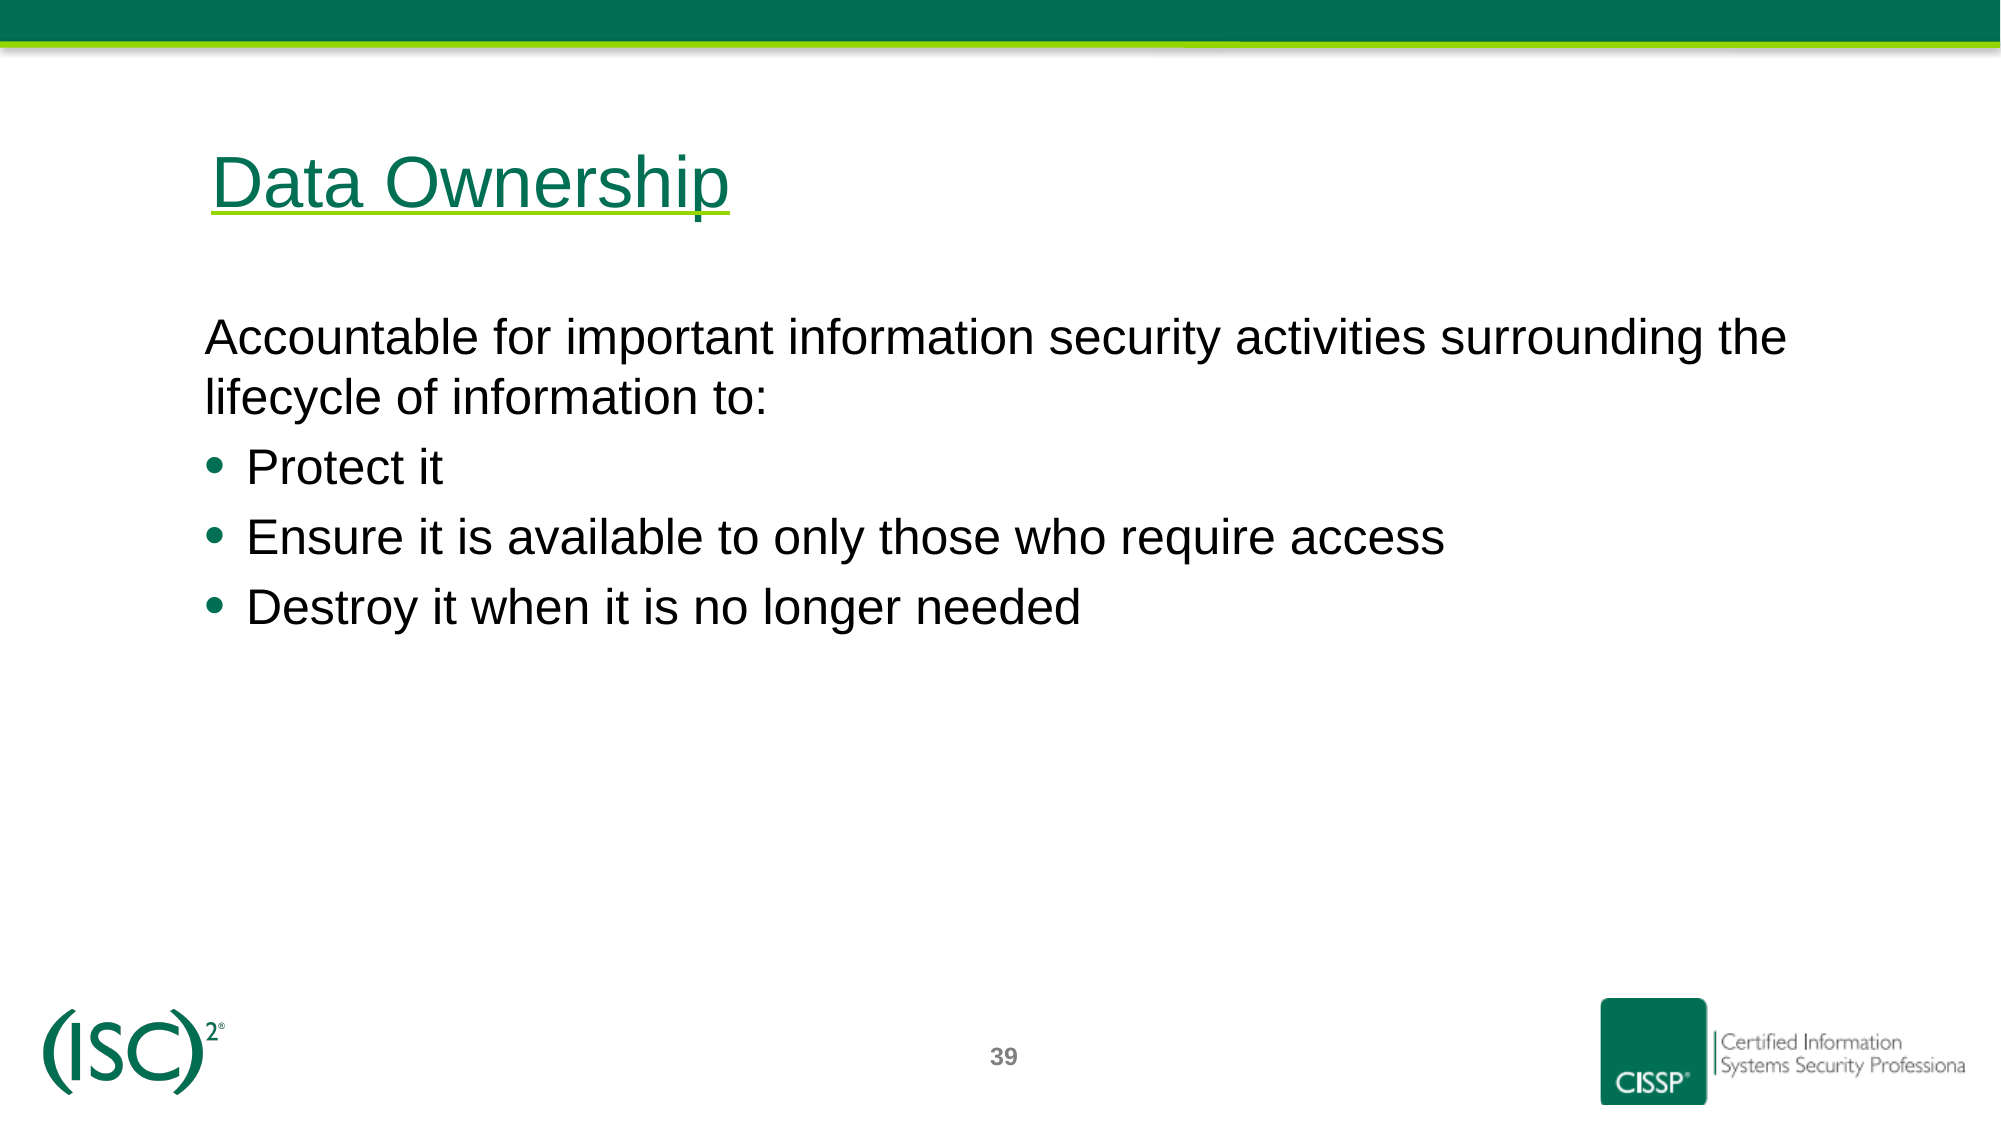

# Data Ownership
Accountable for important information security activities surrounding the lifecycle of information to:
Protect it
Ensure it is available to only those who require access
Destroy it when it is no longer needed